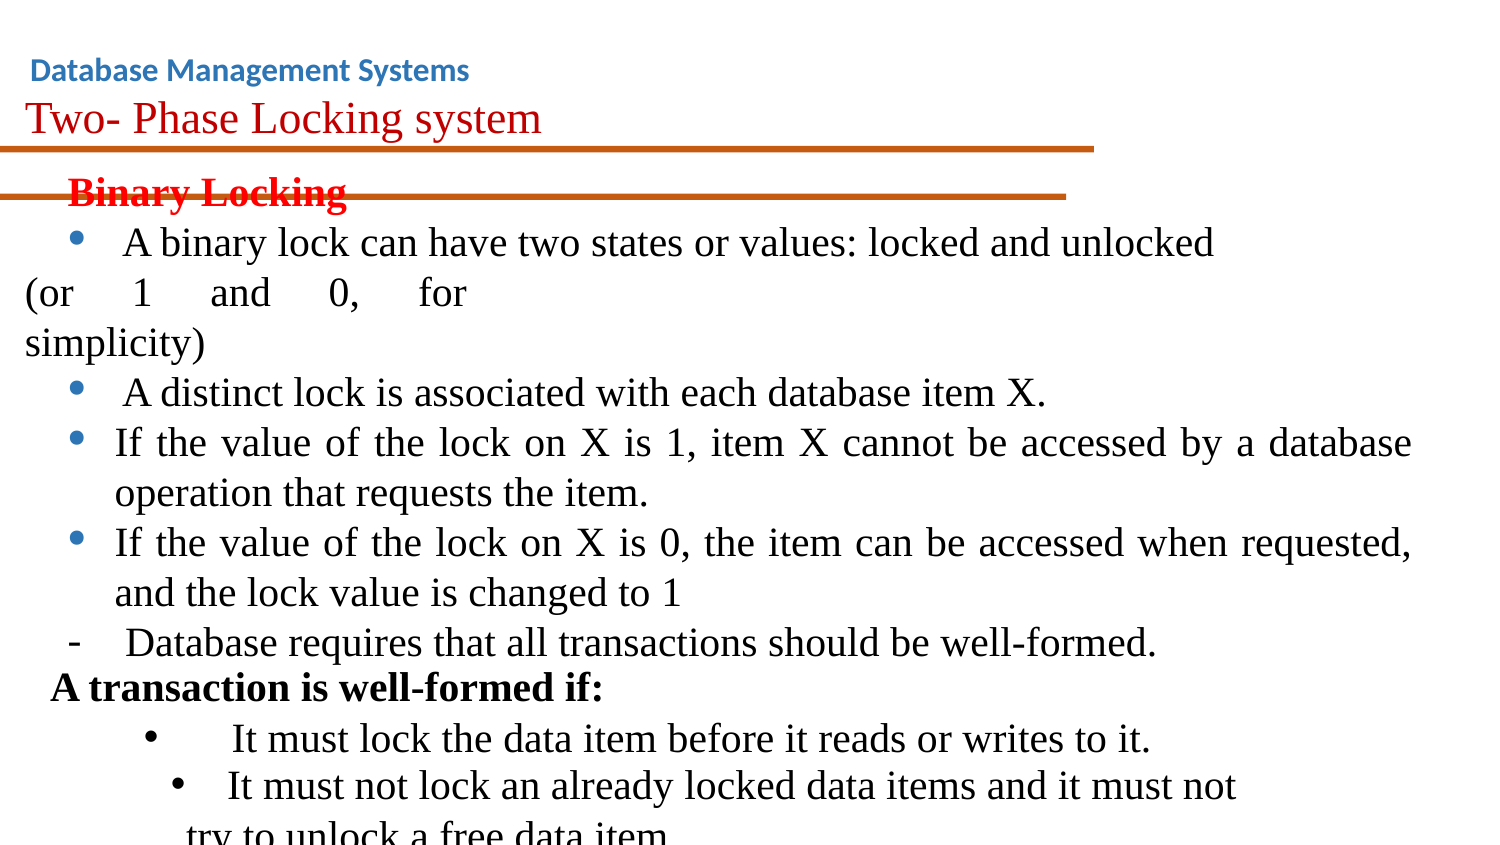

Database Management Systems
Two- Phase Locking system
Binary Locking
A binary lock can have two states or values: locked and unlocked
(or 1 and 0, for simplicity)
A distinct lock is associated with each database item X.
If the value of the lock on X is 1, item X cannot be accessed by a database operation that requests the item.
If the value of the lock on X is 0, the item can be accessed when requested, and the lock value is changed to 1
Database requires that all transactions should be well-formed.
A transaction is well-formed if:
   It must lock the data item before it reads or writes to it.
It must not lock an already locked data items and it must not
try to unlock a free data item.